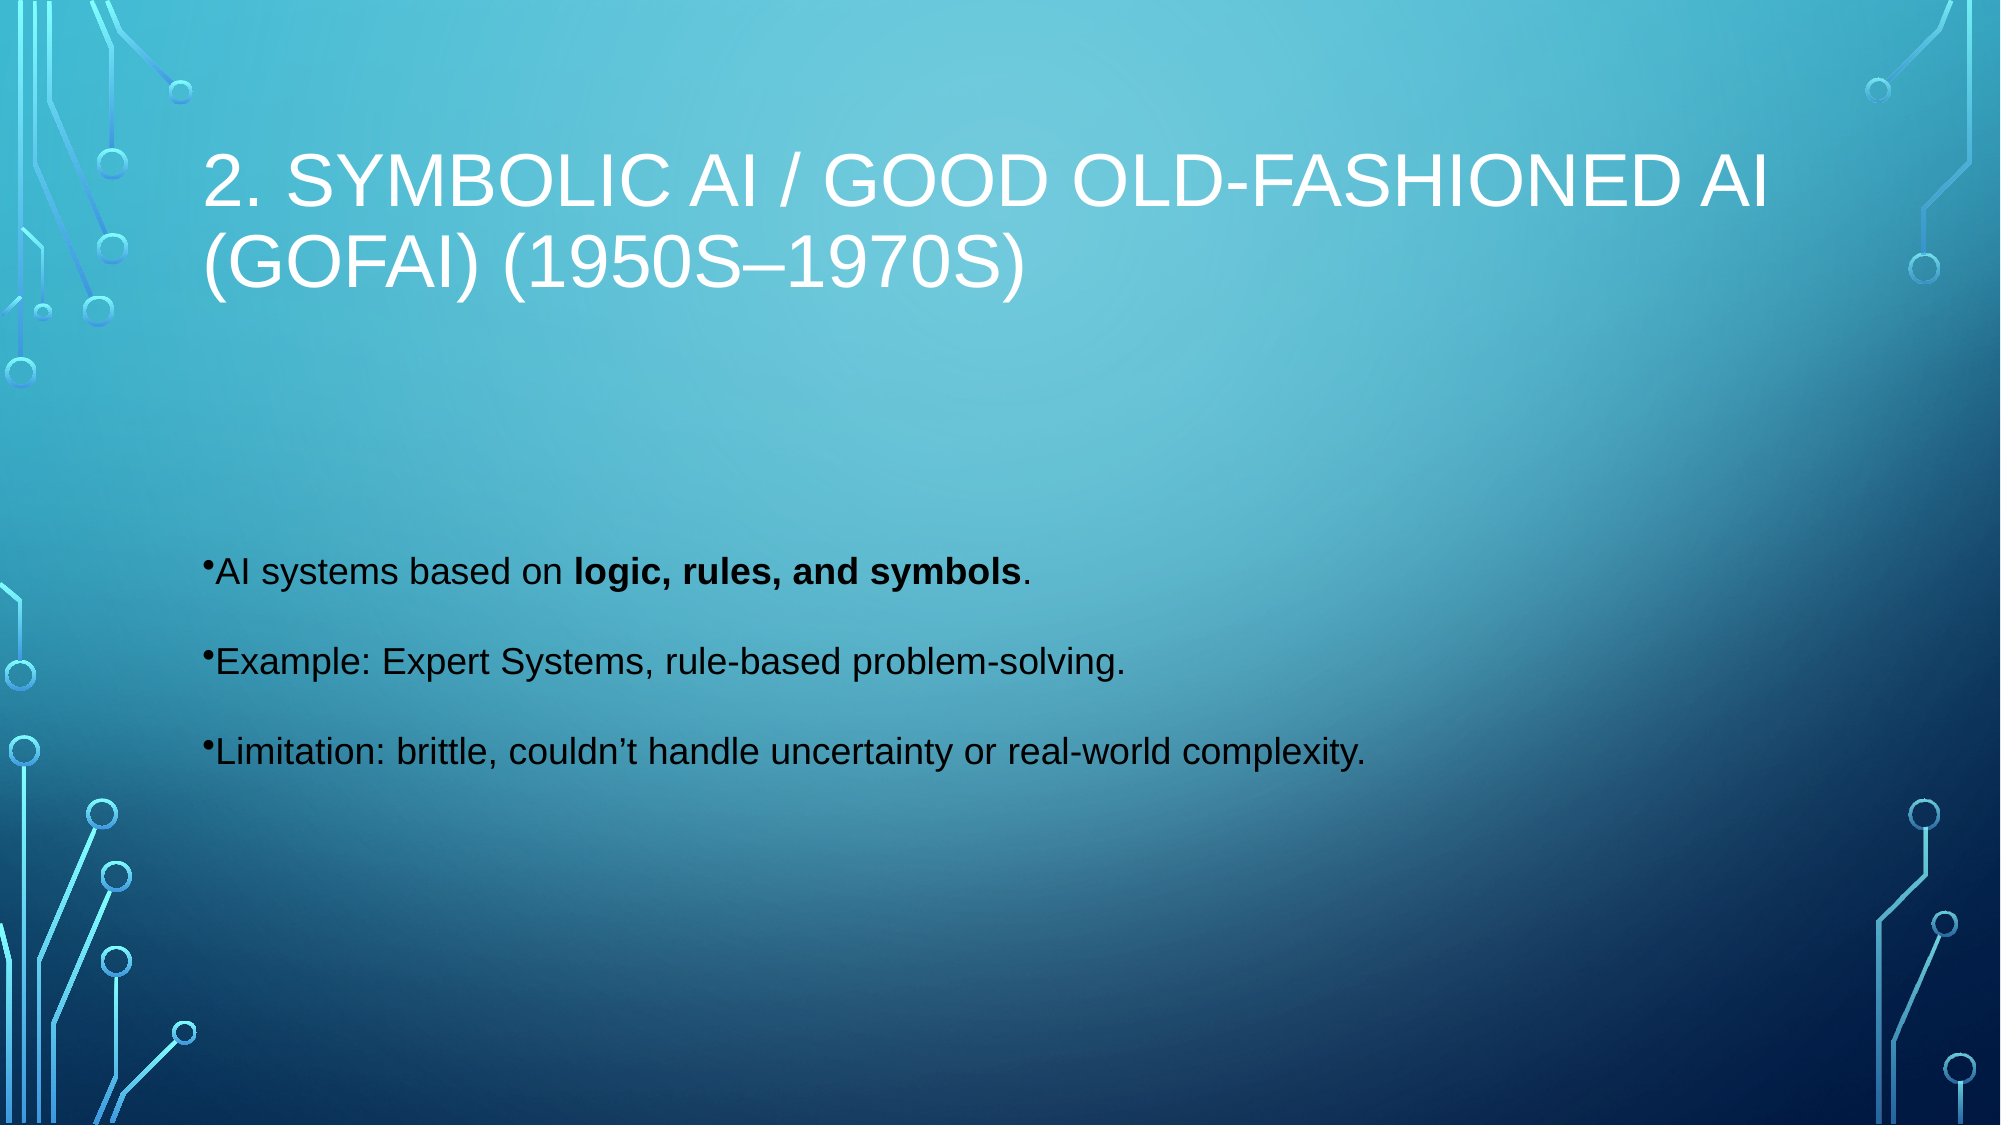

# 2. Symbolic AI / Good Old-Fashioned AI (GOFAI) (1950s–1970s)
AI systems based on logic, rules, and symbols.

Example: Expert Systems, rule-based problem-solving.

Limitation: brittle, couldn’t handle uncertainty or real-world complexity.